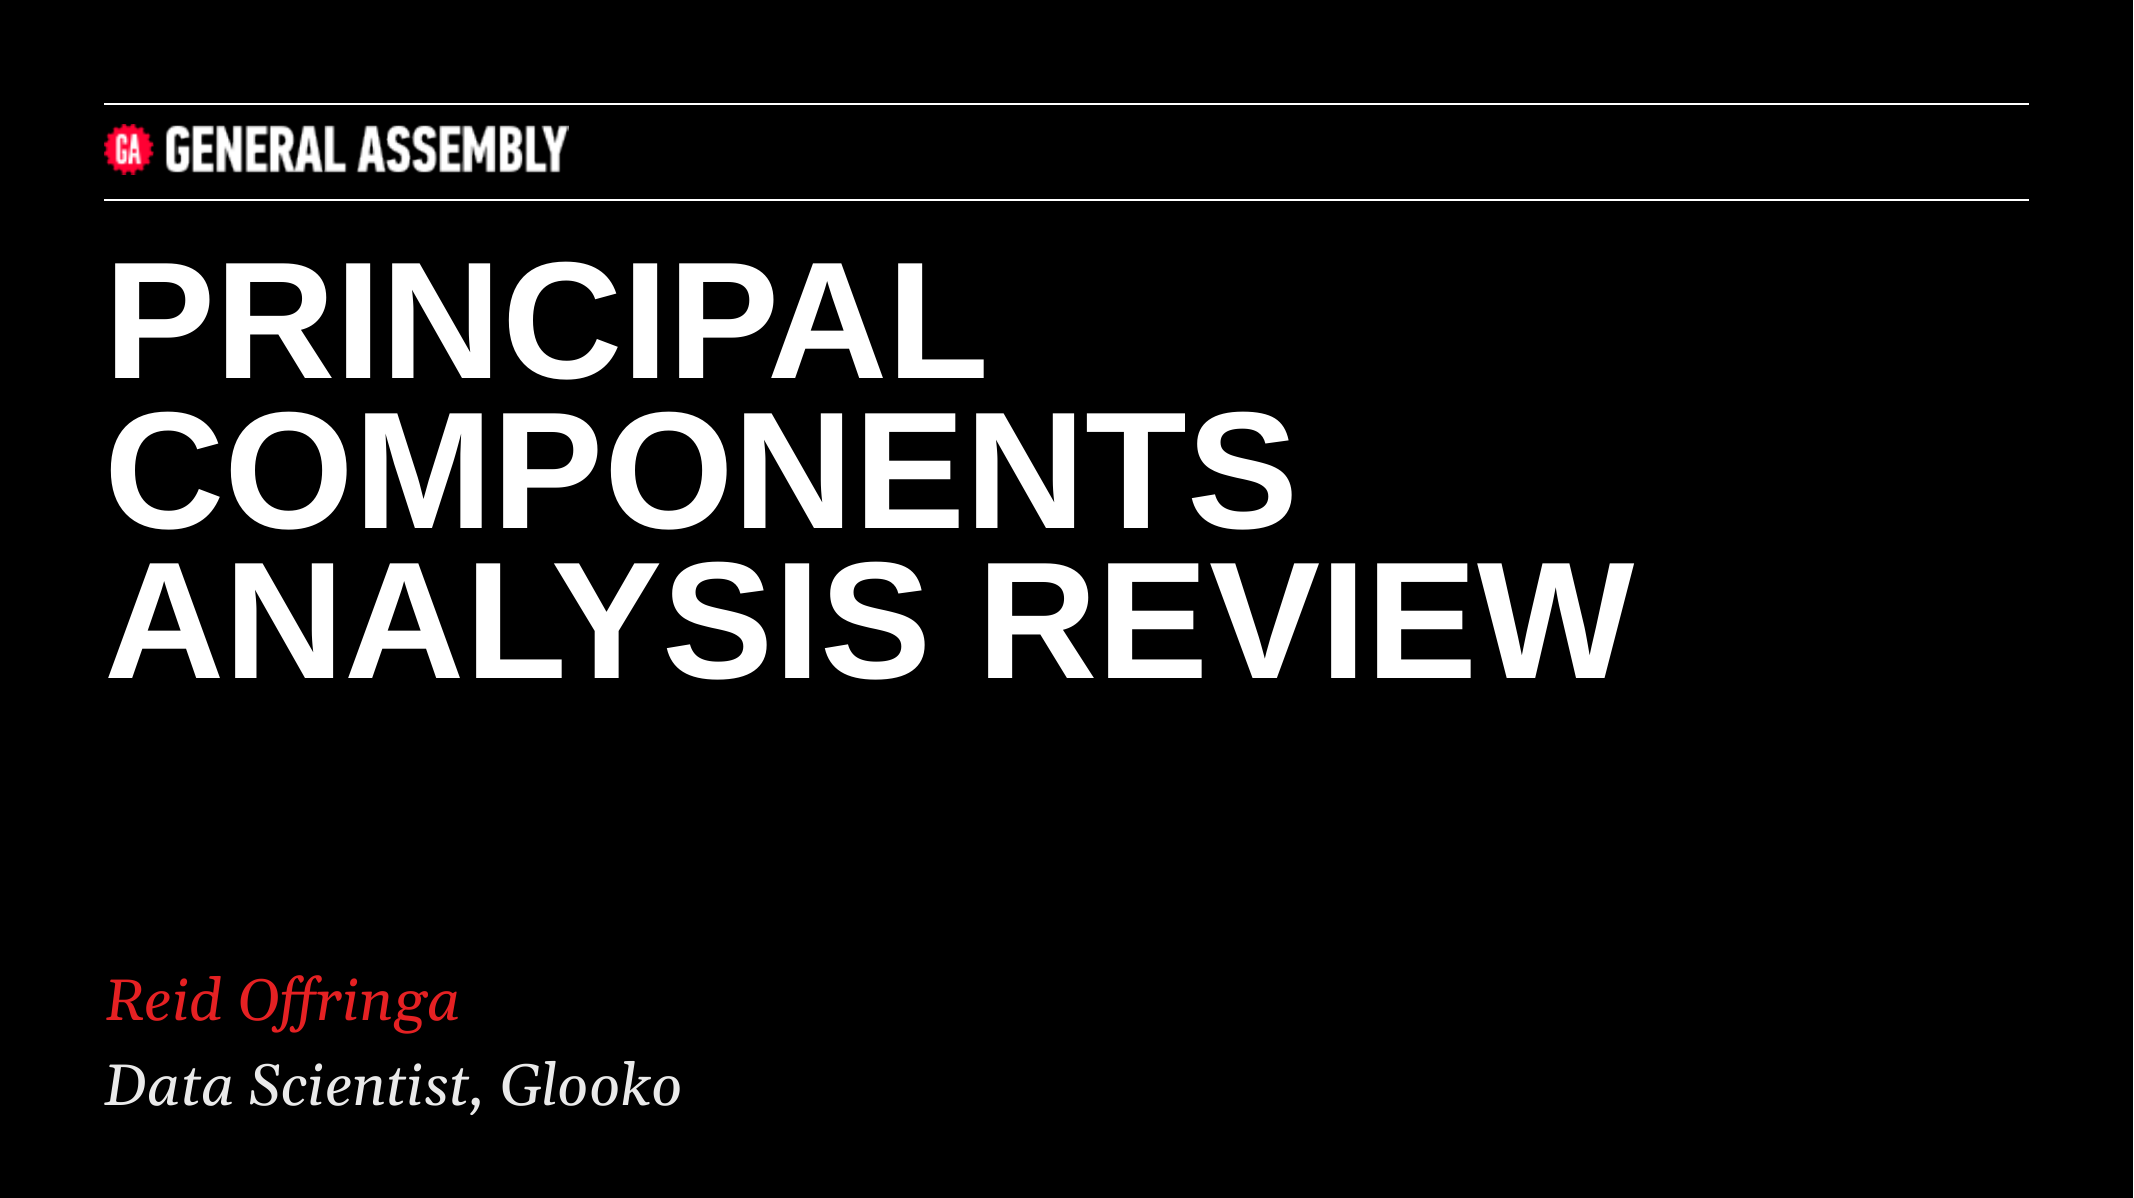

PRINCIPAL
COMPONENTS
ANALYSIS REVIEW
Reid Offringa
Data Scientist, Glooko